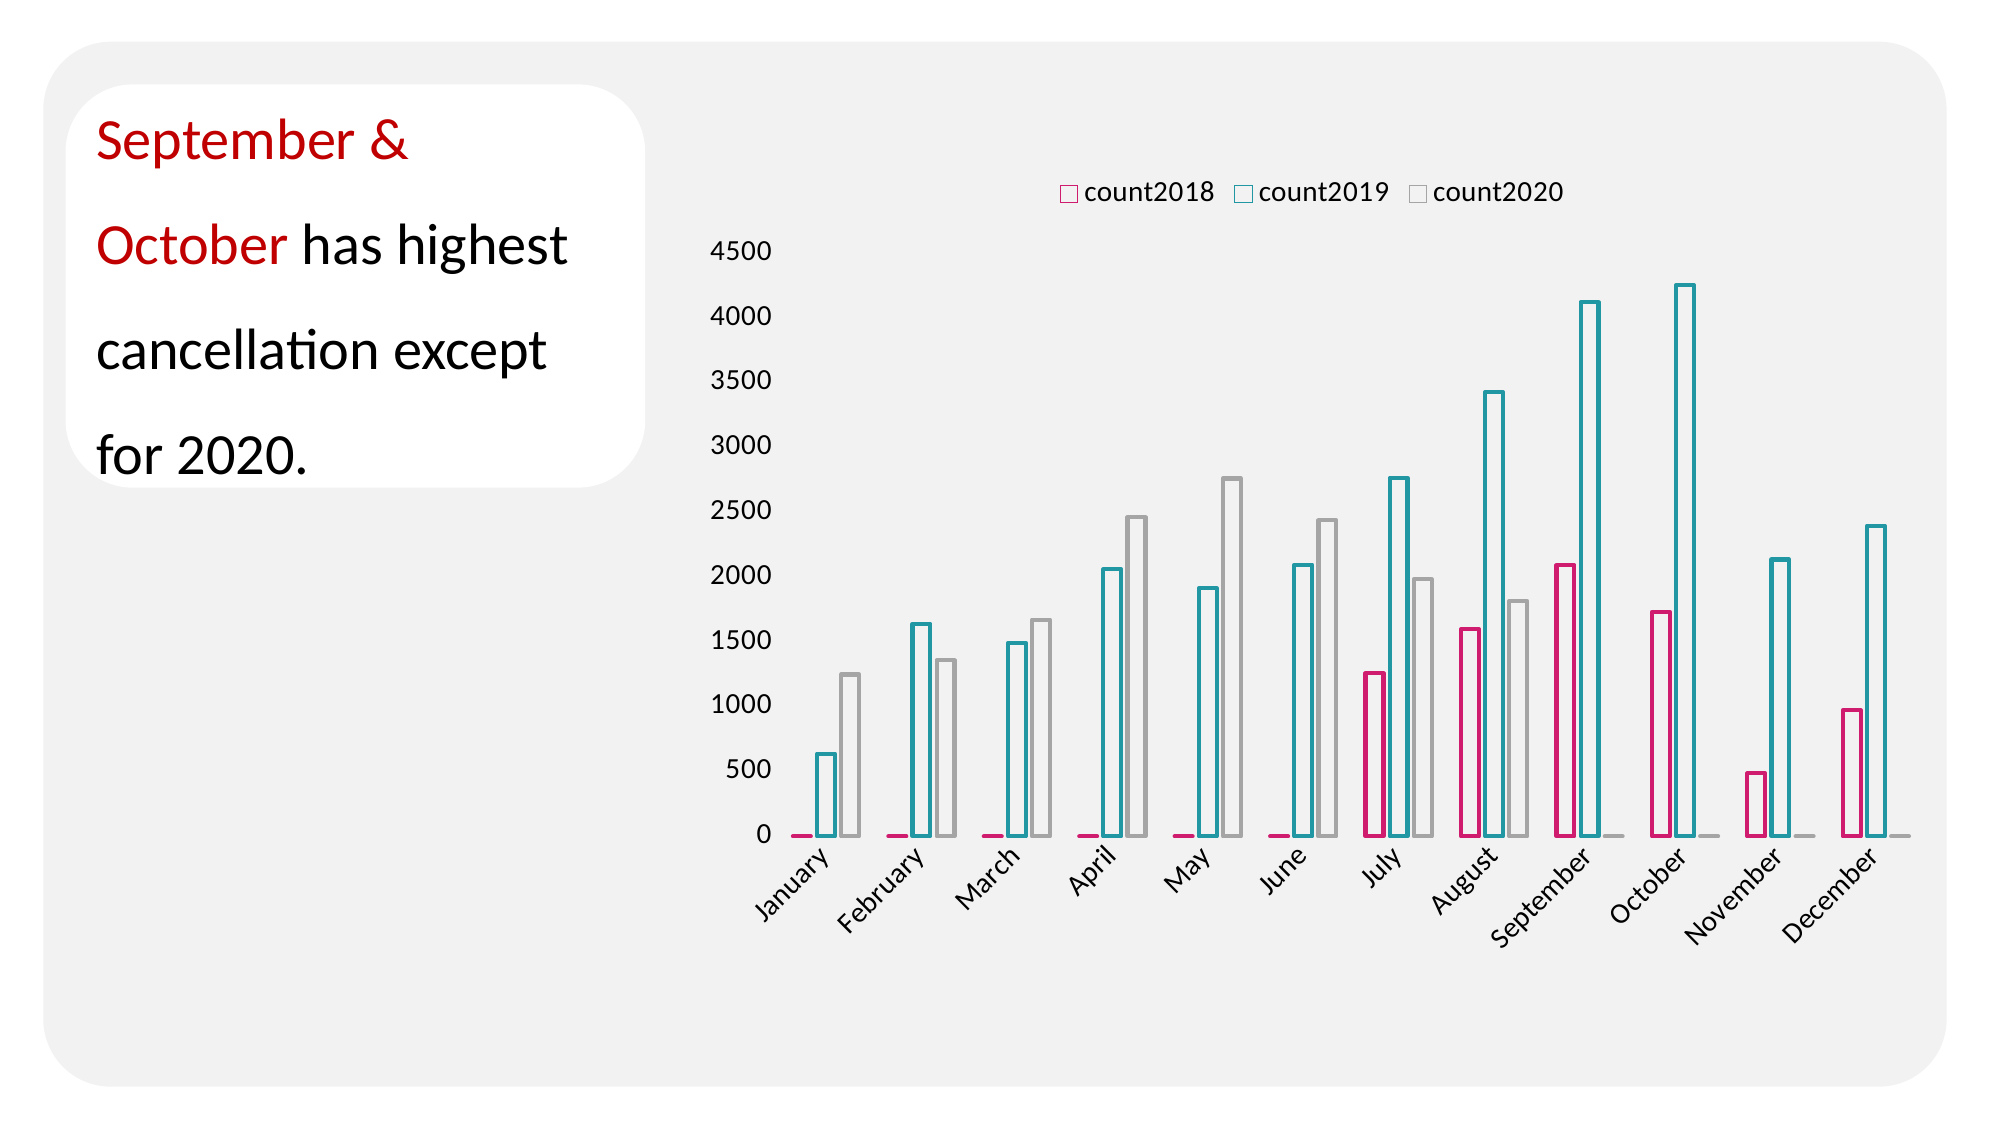

September & October has highest
cancellation except for 2020.

### Chart

| Category | count2018 | count2019 | count2020 |
|---|---|---|---|
| January | 0.0 | 638.0 | 1250.0 |
| February | 0.0 | 1641.0 | 1359.0 |
| March | 0.0 | 1493.0 | 1672.0 |
| April | 0.0 | 2061.0 | 2463.0 |
| May | 0.0 | 1915.0 | 2762.0 |
| June | 0.0 | 2096.0 | 2439.0 |
| July | 1259.0 | 2767.0 | 1984.0 |
| August | 1598.0 | 3428.0 | 1816.0 |
| September | 2094.0 | 4124.0 | 0.0 |
| October | 1732.0 | 4254.0 | 0.0 |
| November | 486.0 | 2137.0 | 0.0 |
| December | 973.0 | 2398.0 | 0.0 |